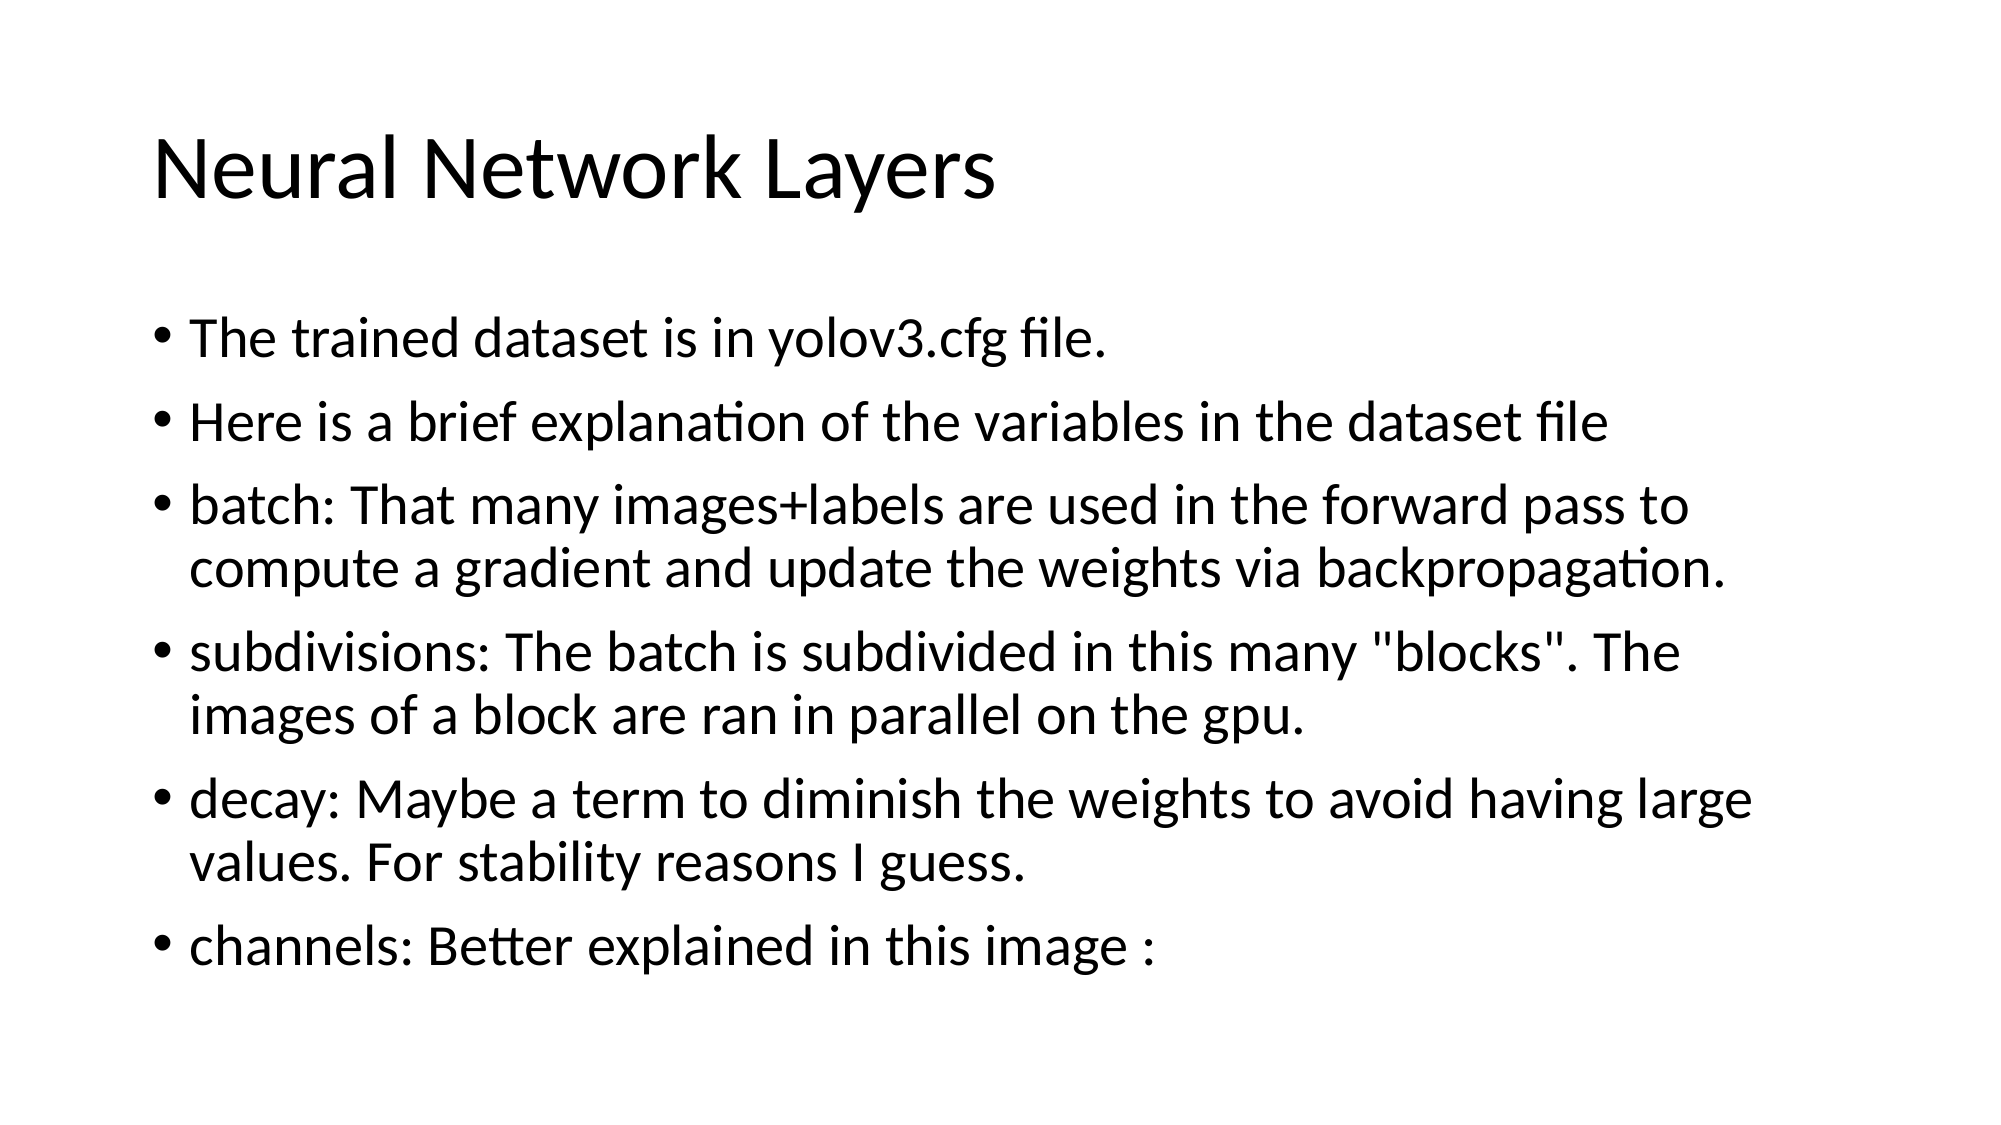

# Neural Network Layers
The trained dataset is in yolov3.cfg file.
Here is a brief explanation of the variables in the dataset file
batch: That many images+labels are used in the forward pass to compute a gradient and update the weights via backpropagation.
subdivisions: The batch is subdivided in this many "blocks". The images of a block are ran in parallel on the gpu.
decay: Maybe a term to diminish the weights to avoid having large values. For stability reasons I guess.
channels: Better explained in this image :